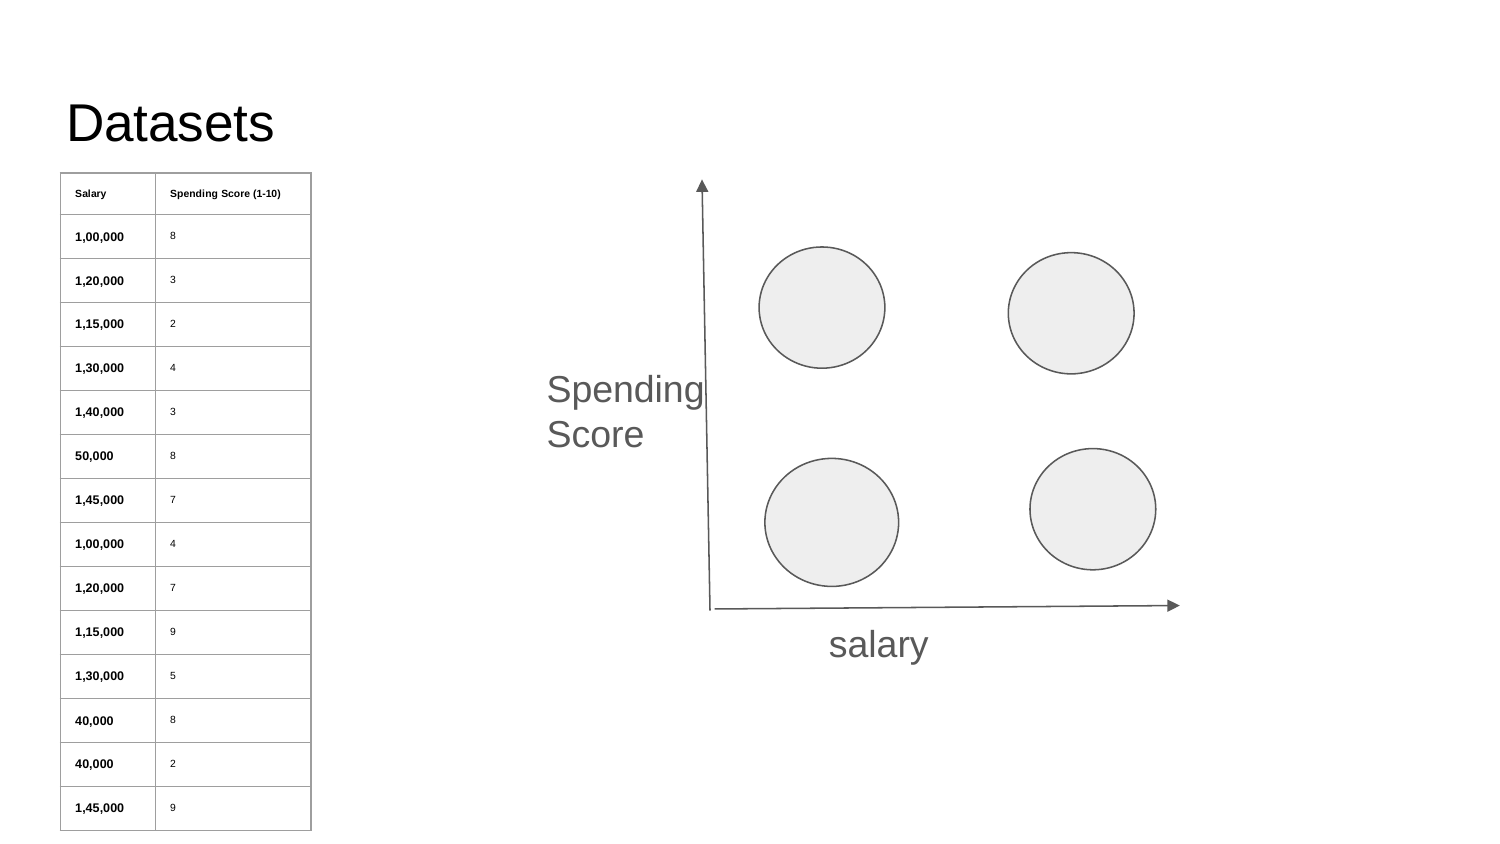

# Datasets
| Salary | Spending Score (1-10) |
| --- | --- |
| 1,00,000 | 8 |
| 1,20,000 | 3 |
| 1,15,000 | 2 |
| 1,30,000 | 4 |
| 1,40,000 | 3 |
| 50,000 | 8 |
| 1,45,000 | 7 |
| 1,00,000 | 4 |
| 1,20,000 | 7 |
| 1,15,000 | 9 |
| 1,30,000 | 5 |
| 40,000 | 8 |
| 40,000 | 2 |
| 1,45,000 | 9 |

Spending Score

salary